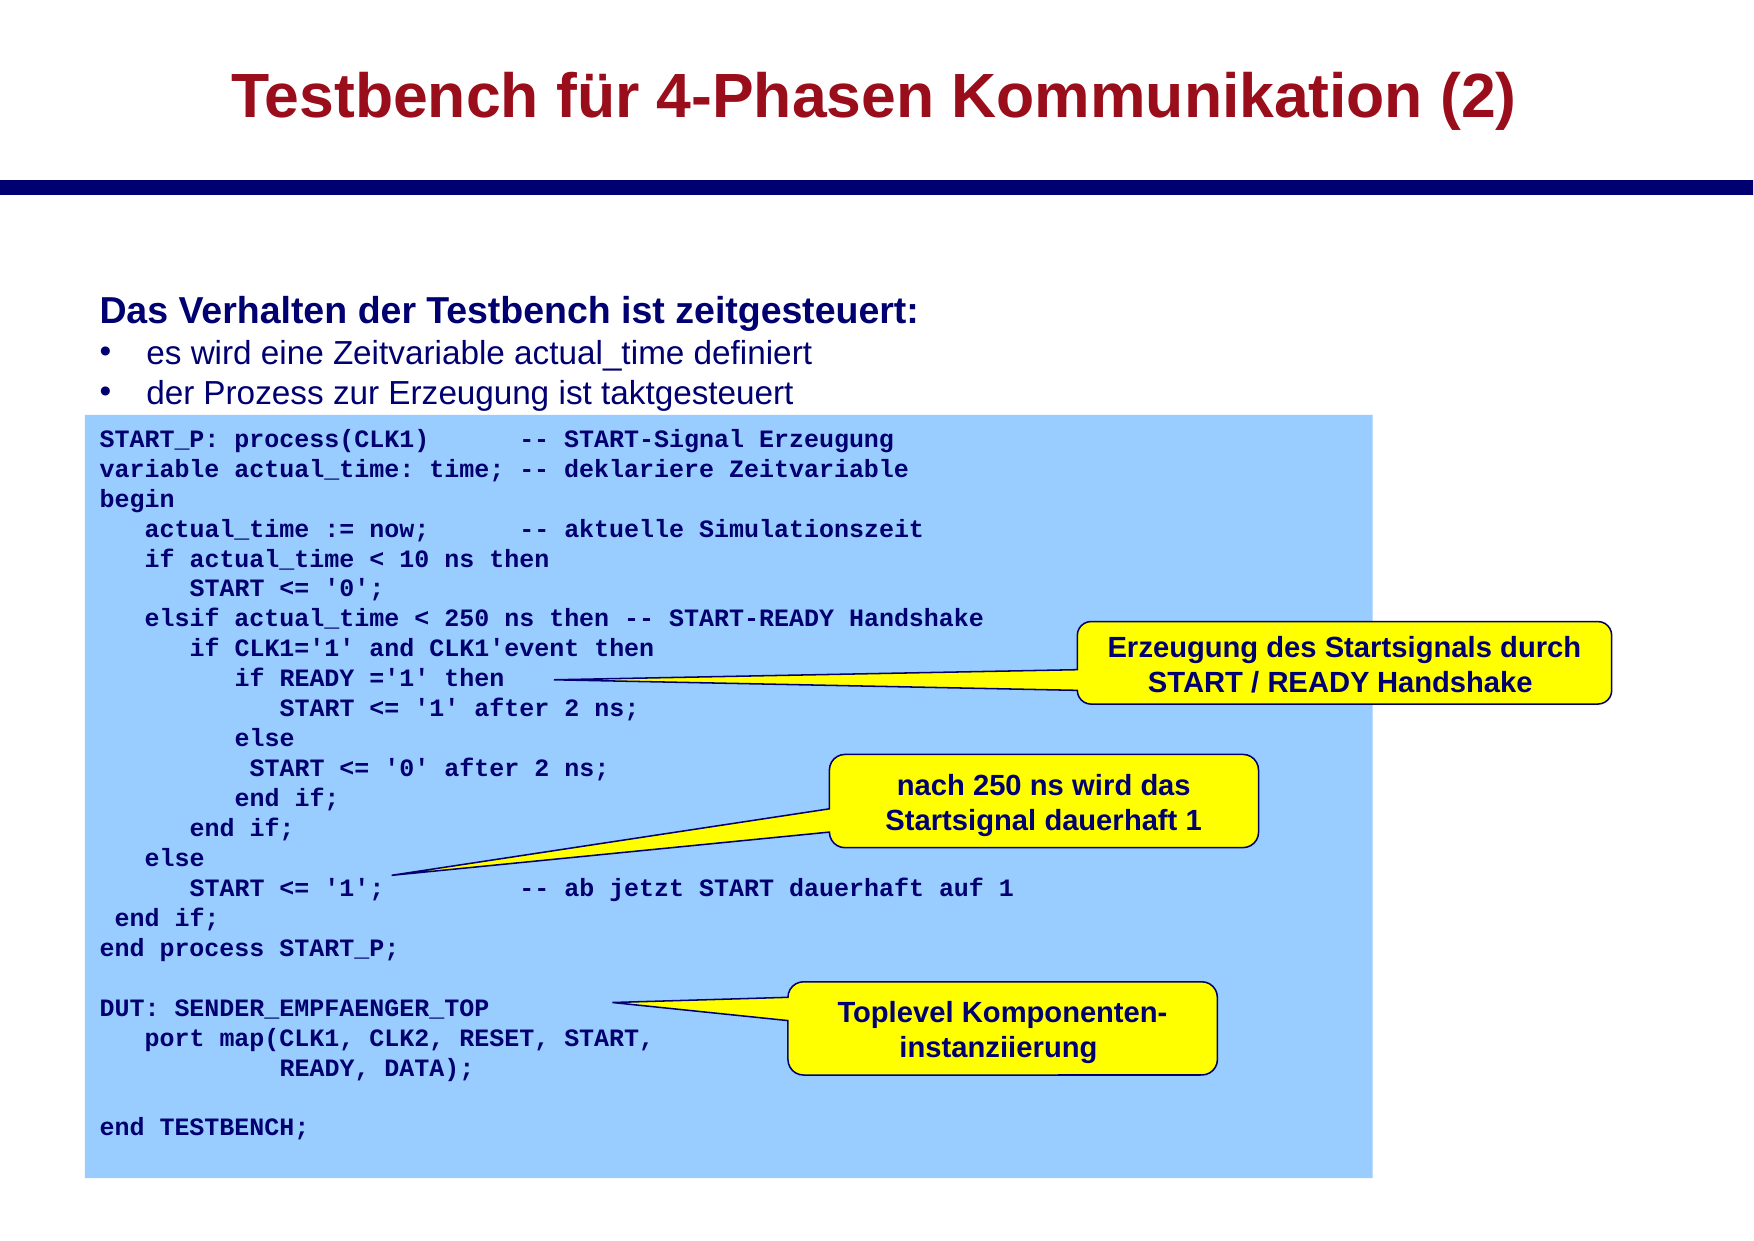

# Testbench für 4-Phasen Kommunikation (2)

Das Verhalten der Testbench ist zeitgesteuert:
es wird eine Zeitvariable actual_time definiert
der Prozess zur Erzeugung ist taktgesteuert

START_P: process(CLK1)      -- START-Signal Erzeugung
variable actual_time: time; -- deklariere Zeitvariable
begin
   actual_time := now;      -- aktuelle Simulationszeit
   if actual_time < 10 ns then
      START <= '0';
   elsif actual_time < 250 ns then -- START-READY Handshake
      if CLK1='1' and CLK1'event then
         if READY ='1' then
            START <= '1' after 2 ns;
         else
          START <= '0' after 2 ns;
         end if;
      end if;
   else
      START <= '1';         -- ab jetzt START dauerhaft auf 1
 end if;
end process START_P;

DUT: SENDER_EMPFAENGER_TOP
   port map(CLK1, CLK2, RESET, START,
            READY, DATA);

end TESTBENCH;

Erzeugung des Startsignals durch START / READY Handshake
nach 250 ns wird das Startsignal dauerhaft 1
Toplevel Komponenten-instanziierung
15. Synchronisation digitaler Systeme
15.01.2019
61